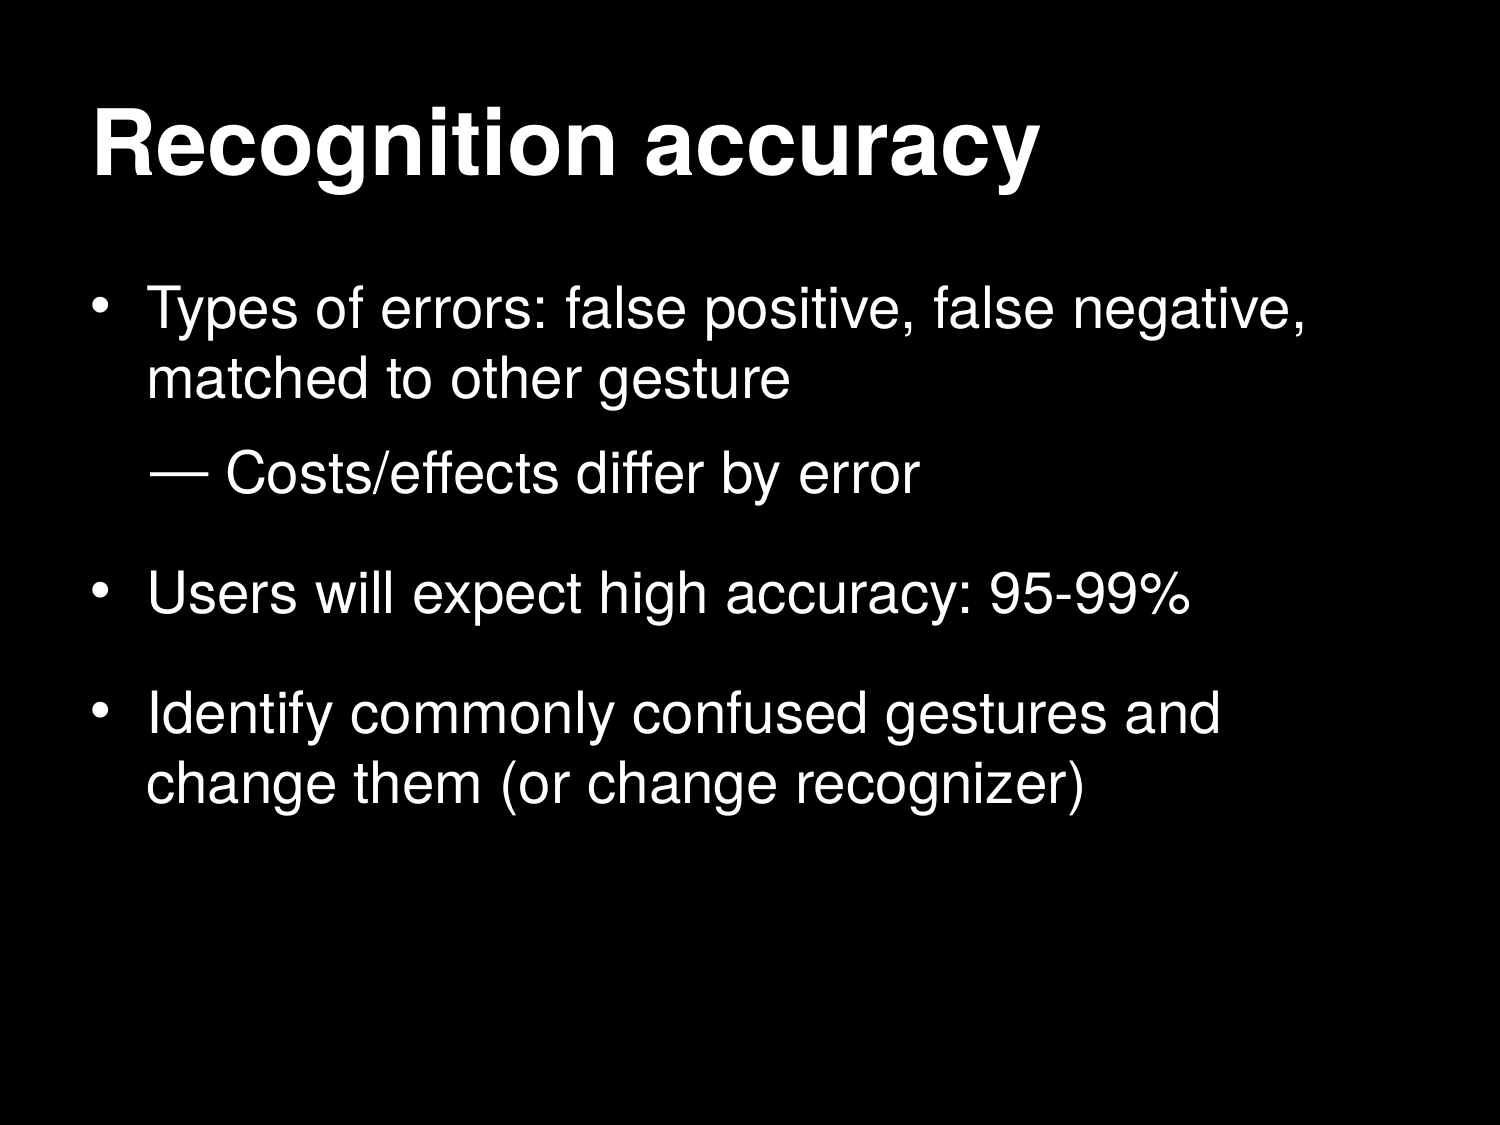

# Recognition accuracy
Types of errors: false positive, false negative,  matched to other gesture
Costs/effects differ by error
Users will expect high accuracy: 95-99%
Identify commonly confused gestures and change them (or change recognizer)